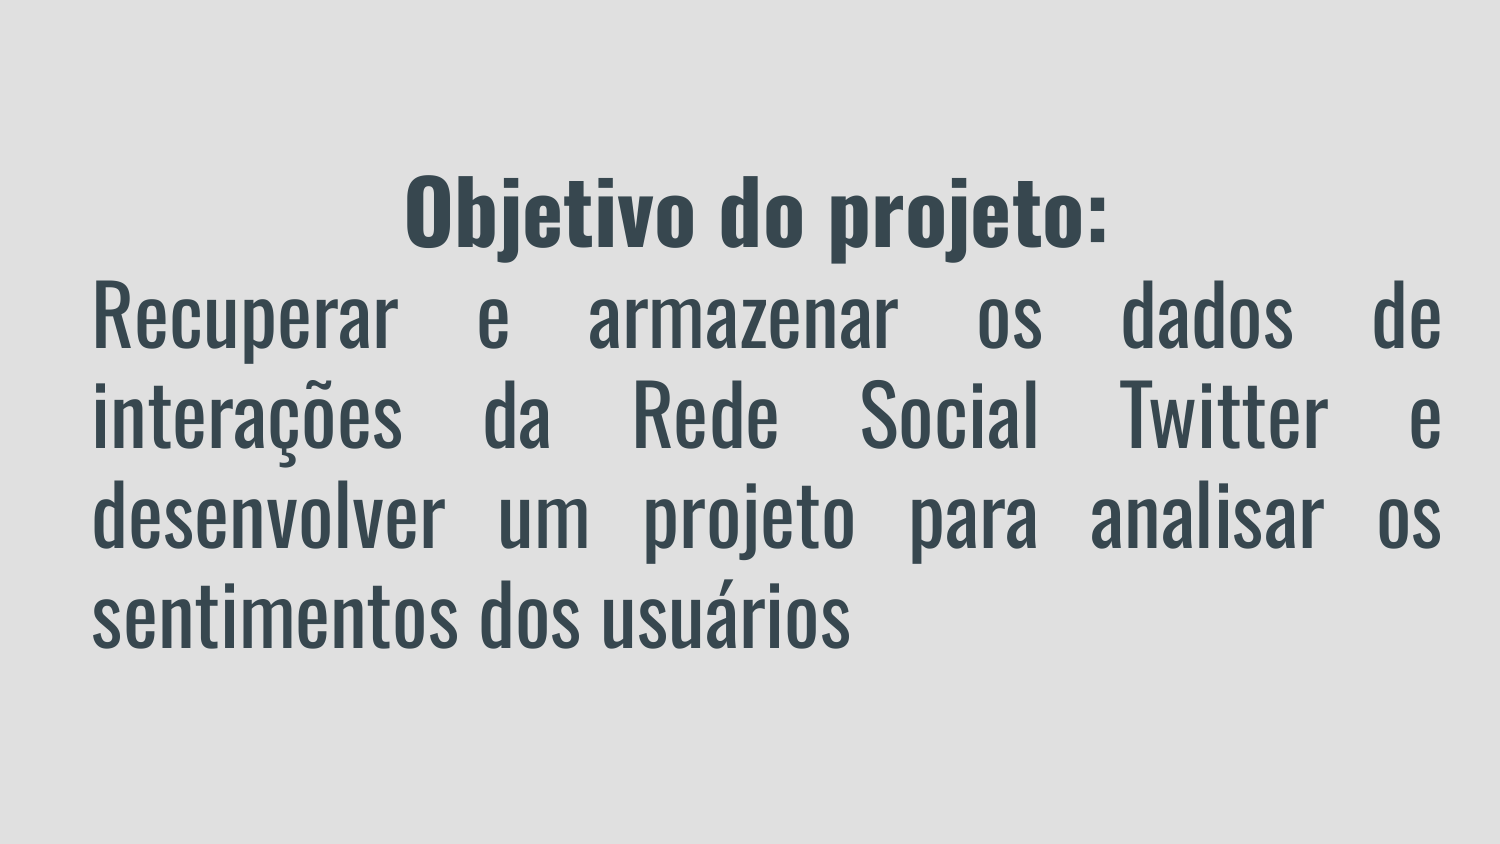

# Objetivo do projeto:
Recuperar e armazenar os dados de interações da Rede Social Twitter e desenvolver um projeto para analisar os sentimentos dos usuários